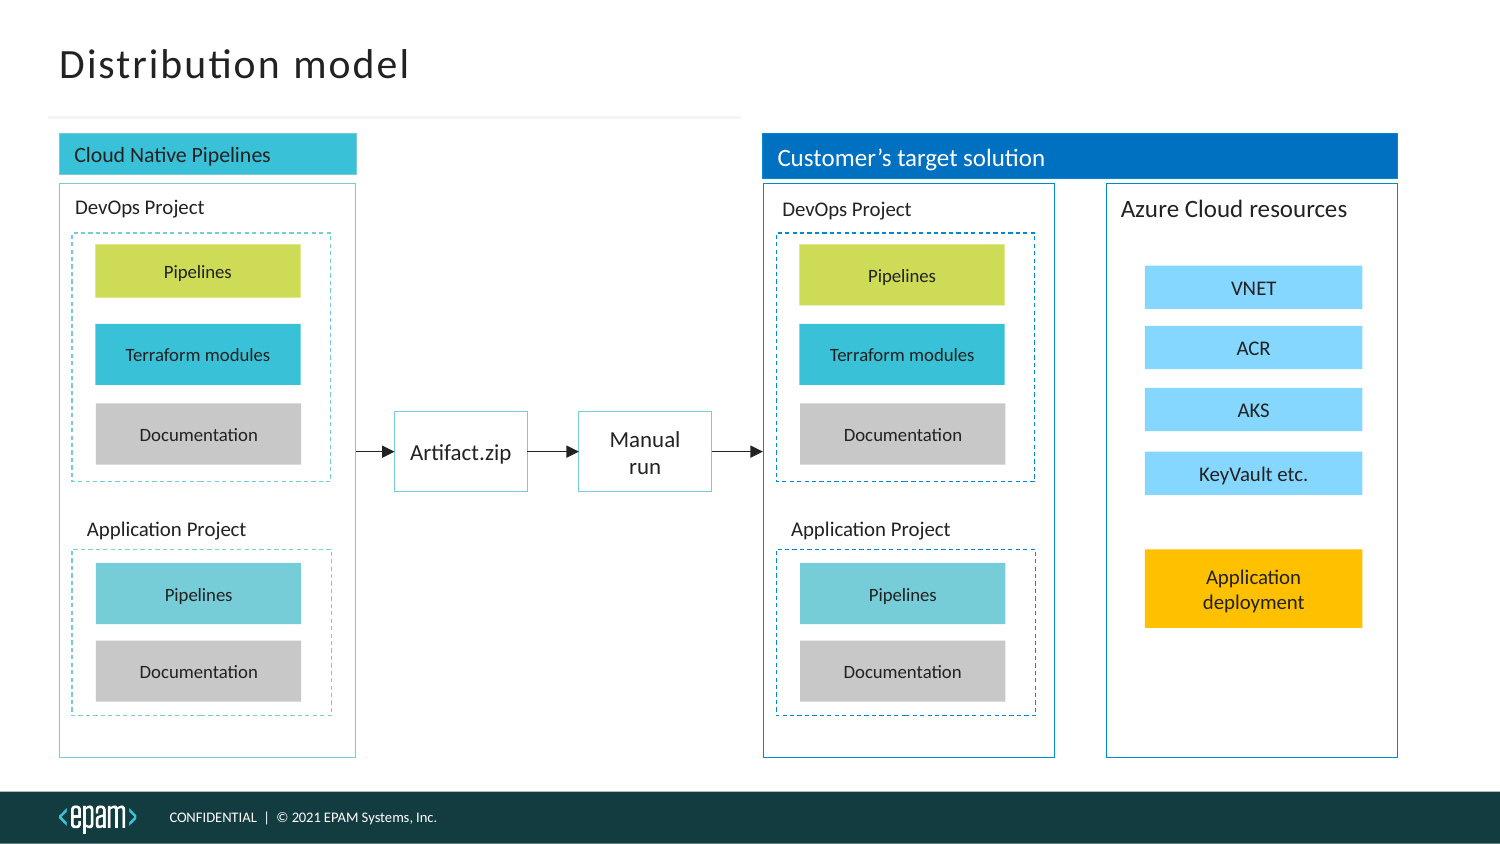

# Distribution model
Cloud Native Pipelines
Customer’s target solution

Azure Cloud resources
DevOps Project
DevOps Project

Pipelines
Pipelines
VNET
Terraform modules
Terraform modules
ACR
AKS
Documentation
Documentation
Artifact.zip
Manual run
KeyVault etc.
Application Project
Application Project

Application deployment

Pipelines
Pipelines
Documentation
Documentation